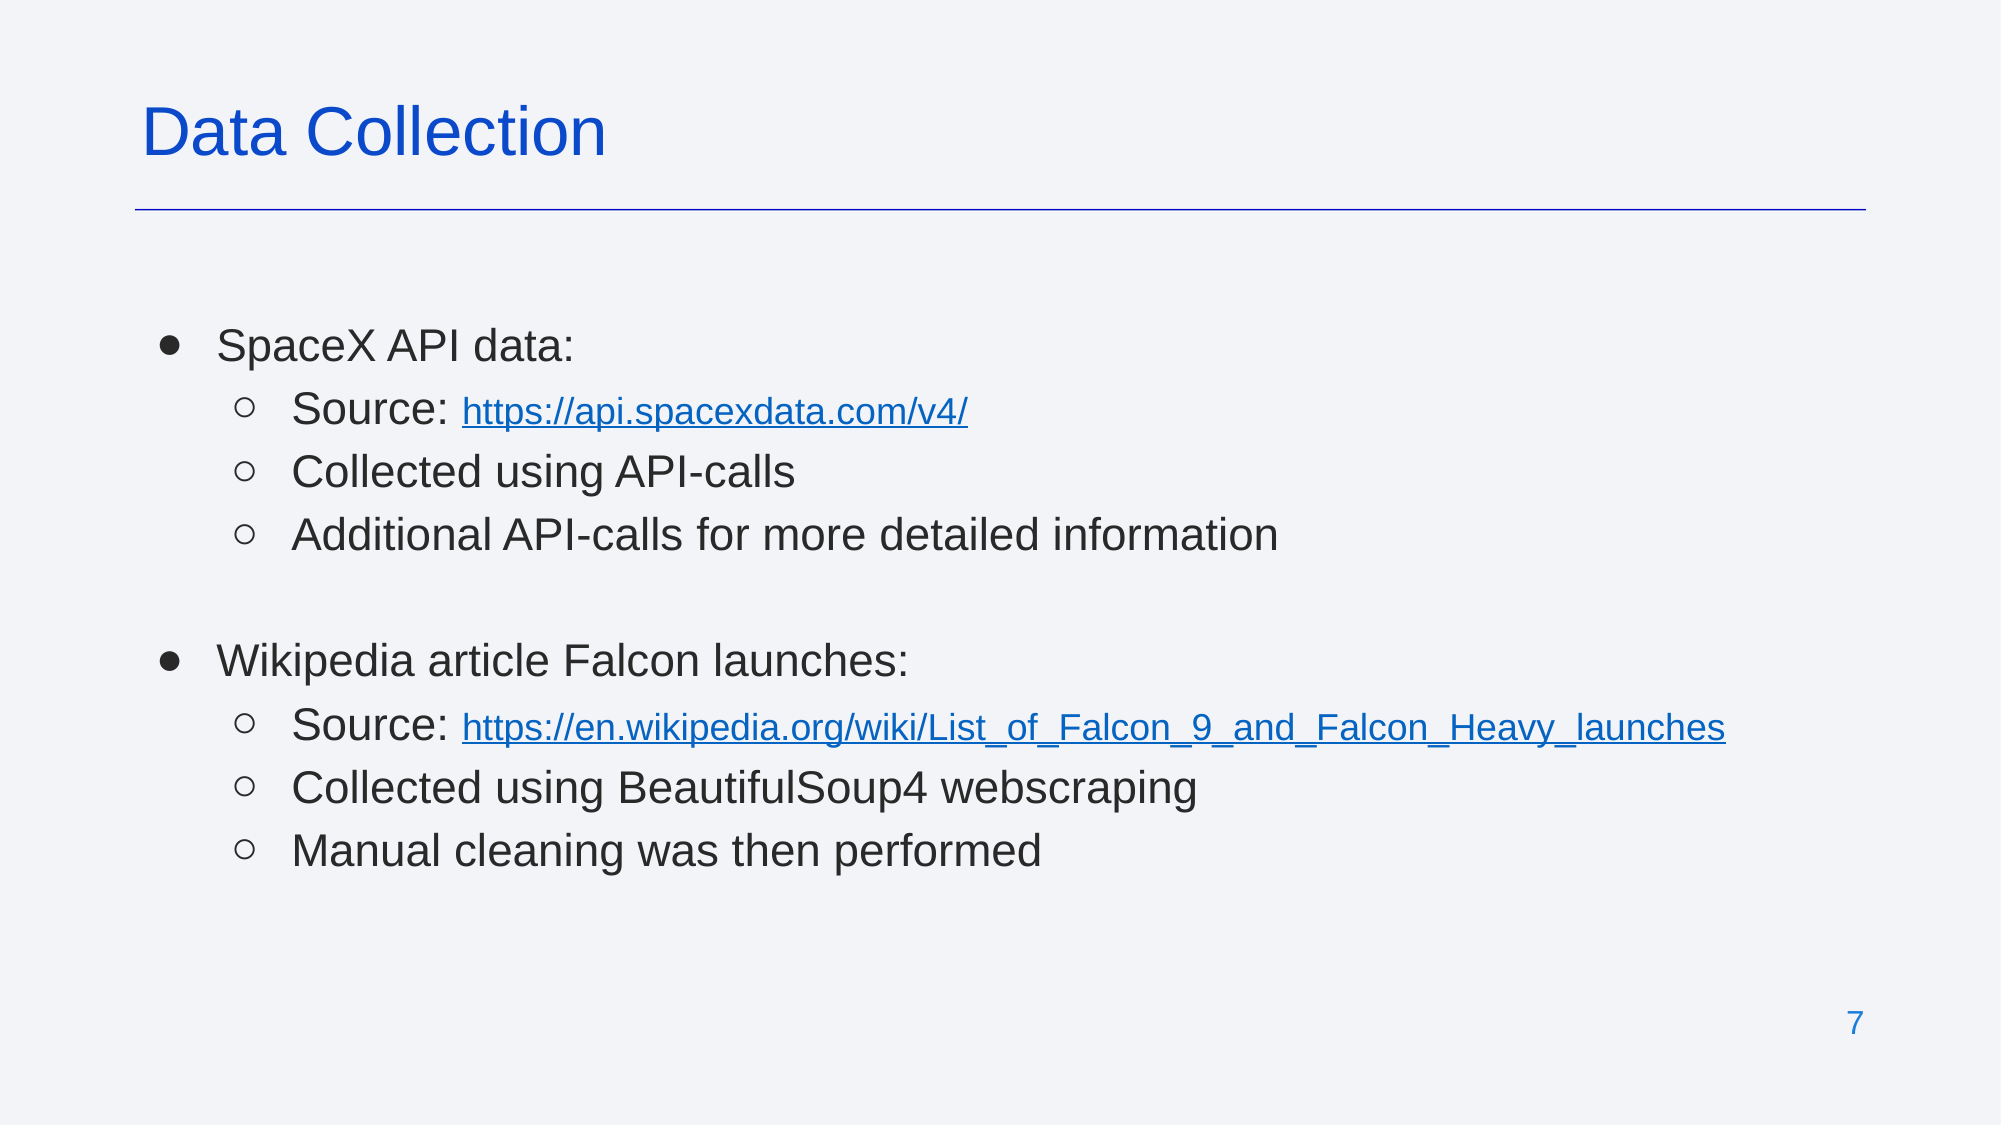

Data Collection
SpaceX API data:
Source: https://api.spacexdata.com/v4/
Collected using API-calls
Additional API-calls for more detailed information

Wikipedia article Falcon launches:
Source: https://en.wikipedia.org/wiki/List_of_Falcon_9_and_Falcon_Heavy_launches
Collected using BeautifulSoup4 webscraping
Manual cleaning was then performed
7